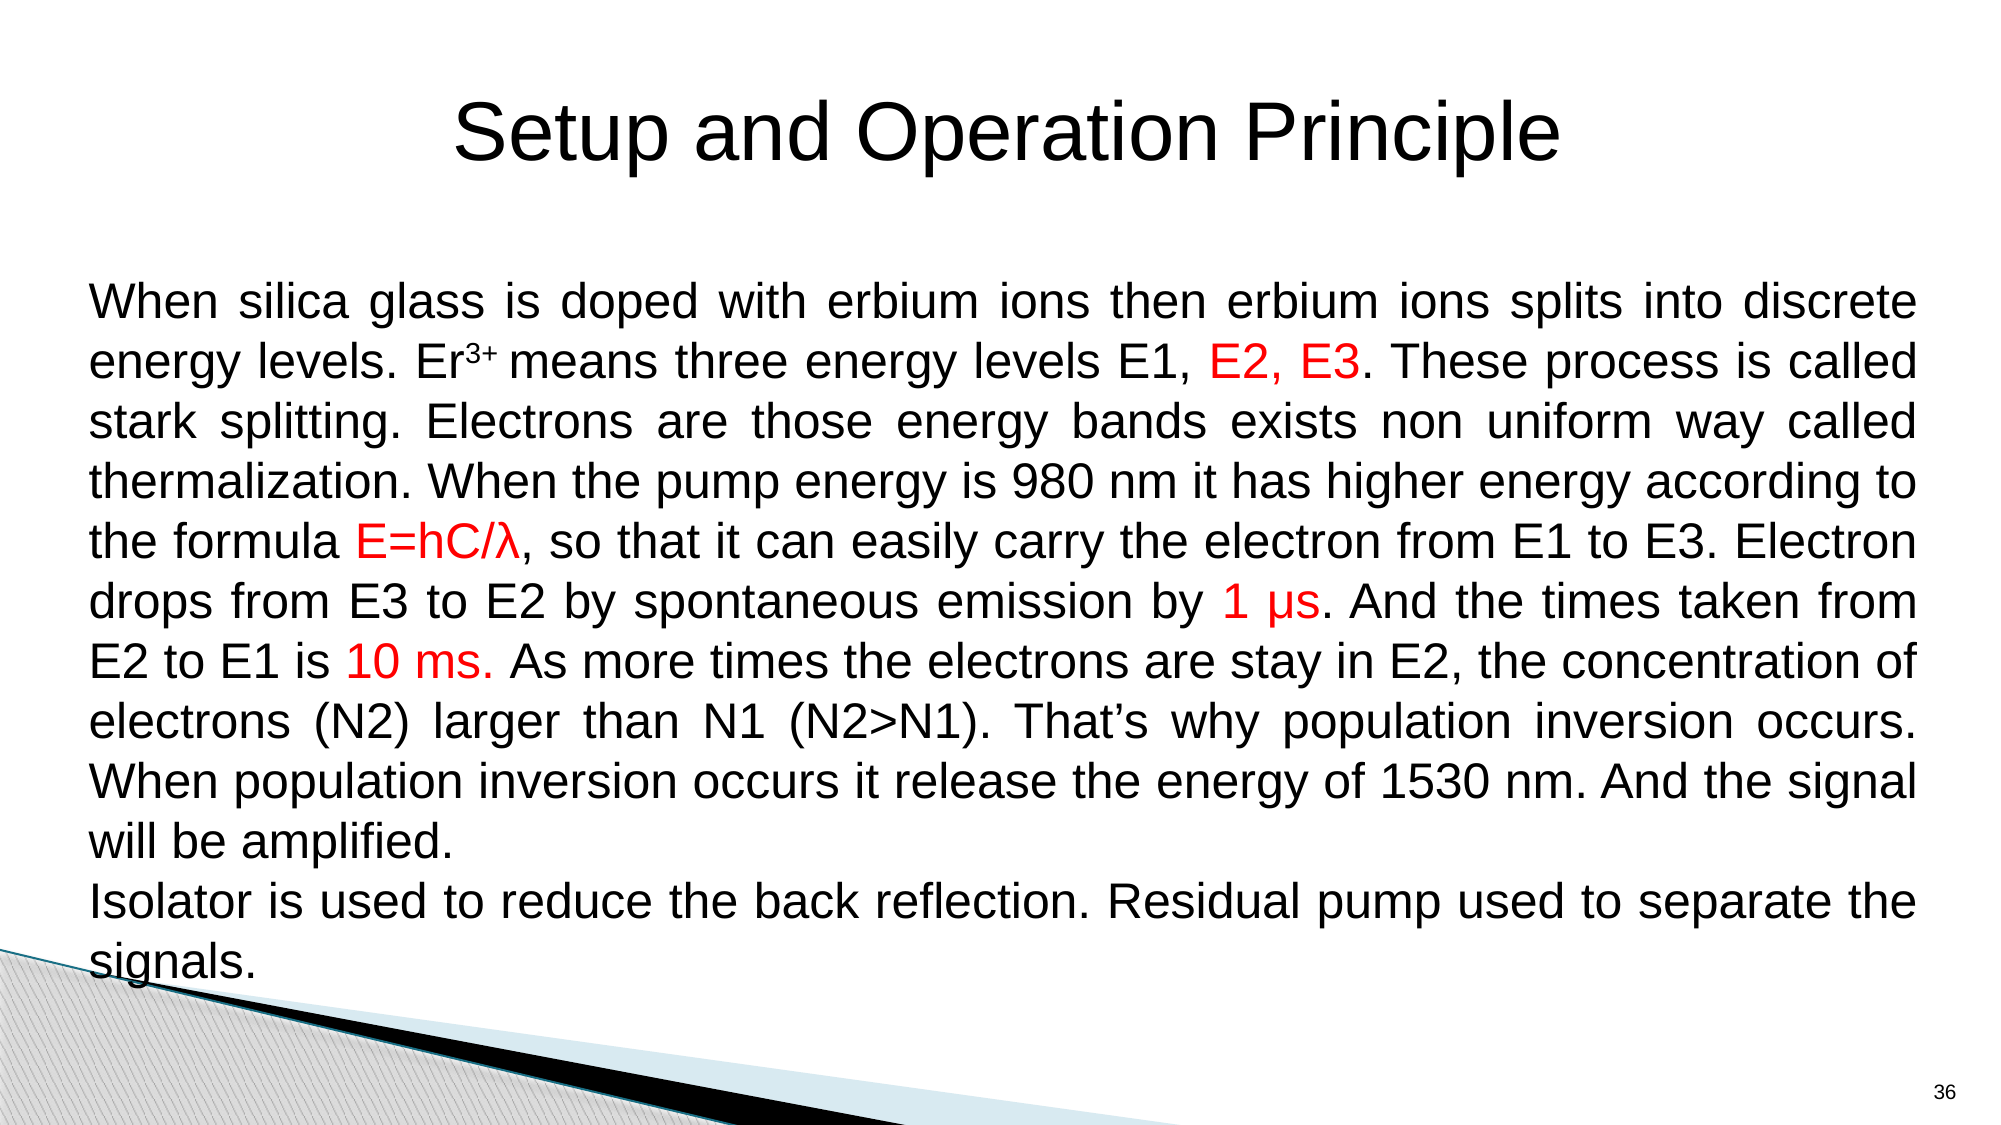

Setup and Operation Principle
When silica glass is doped with erbium ions then erbium ions splits into discrete energy levels. Er3+ means three energy levels E1, E2, E3. These process is called stark splitting. Electrons are those energy bands exists non uniform way called thermalization. When the pump energy is 980 nm it has higher energy according to the formula E=hC/λ, so that it can easily carry the electron from E1 to E3. Electron drops from E3 to E2 by spontaneous emission by 1 μs. And the times taken from E2 to E1 is 10 ms. As more times the electrons are stay in E2, the concentration of electrons (N2) larger than N1 (N2>N1). That’s why population inversion occurs. When population inversion occurs it release the energy of 1530 nm. And the signal will be amplified.
Isolator is used to reduce the back reflection. Residual pump used to separate the signals.

36